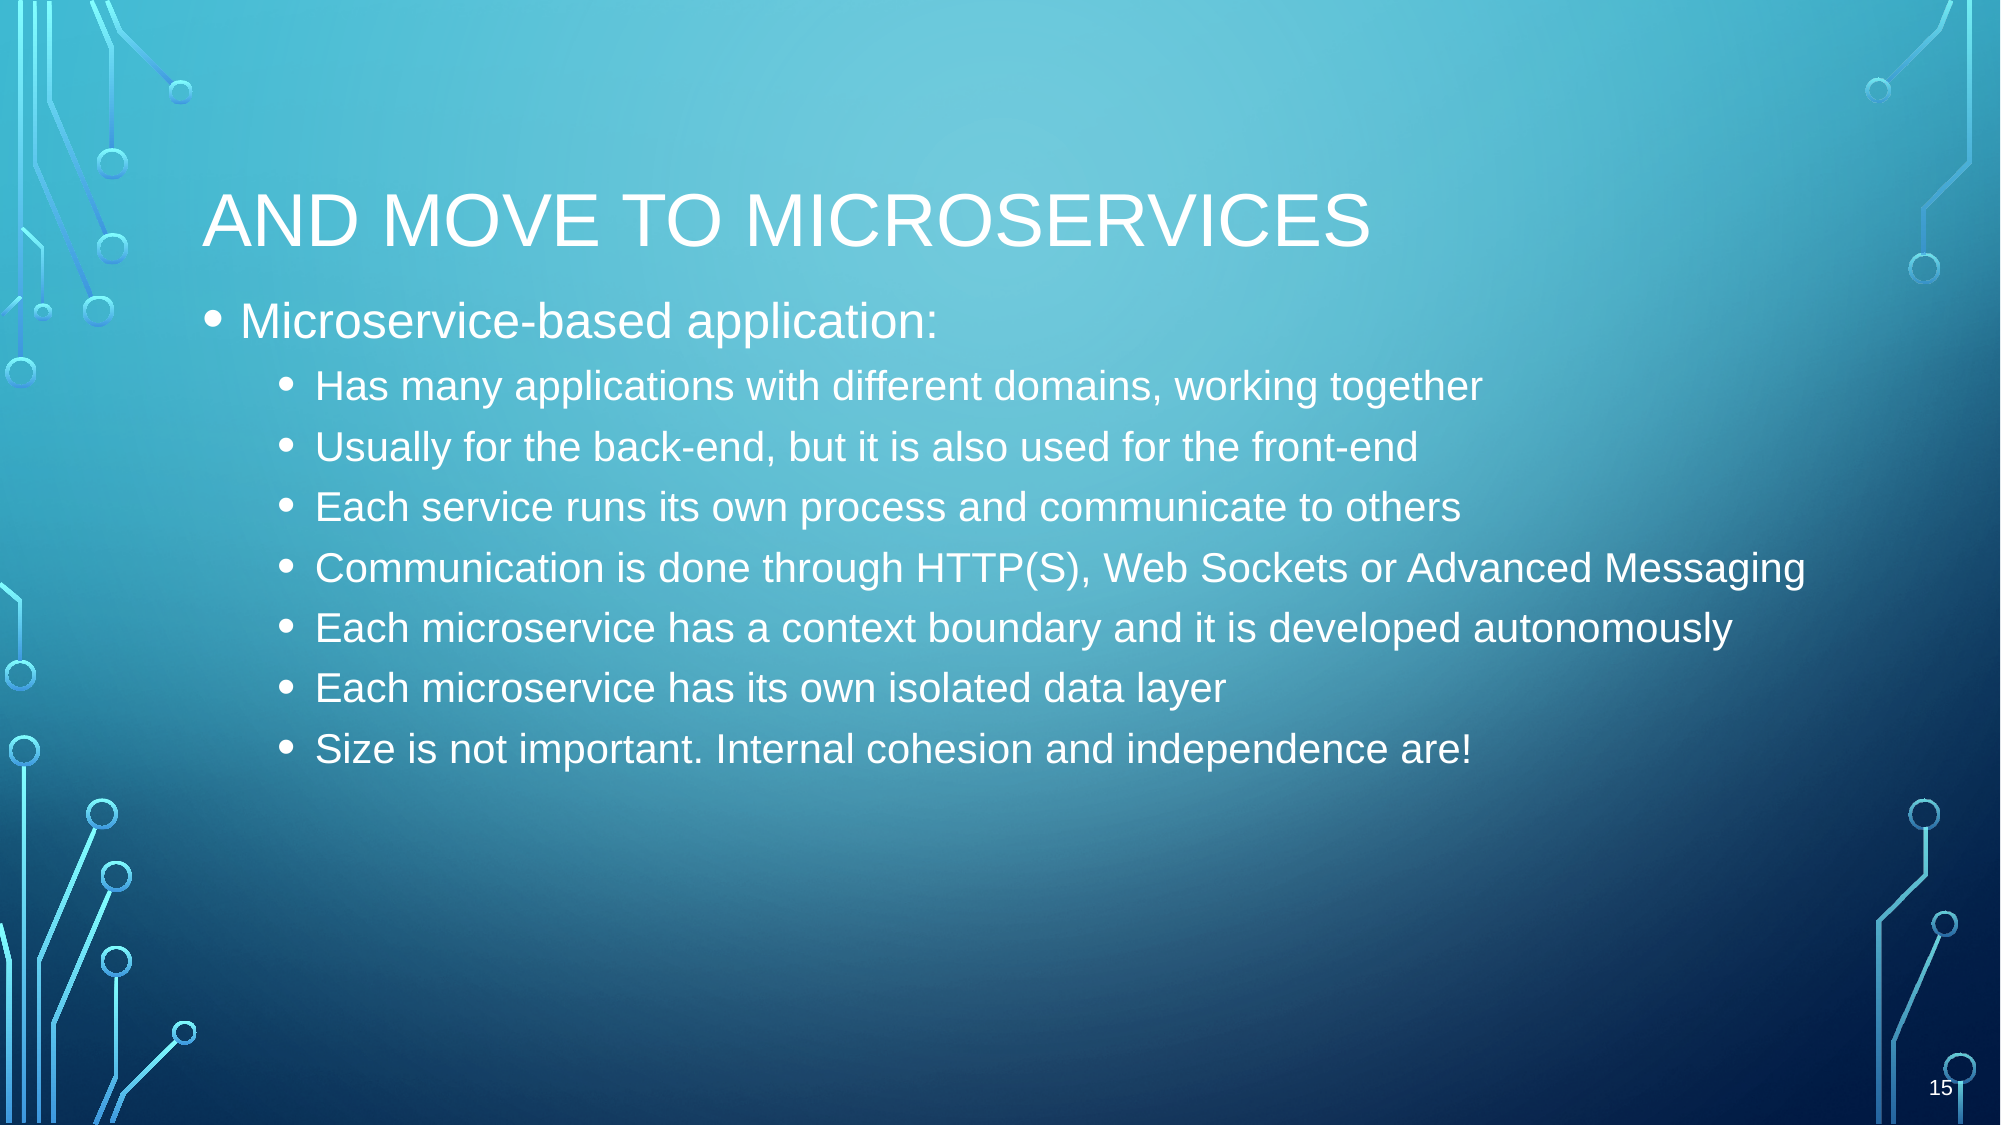

# And move to microservices
Microservice-based application:
Has many applications with different domains, working together
Usually for the back-end, but it is also used for the front-end
Each service runs its own process and communicate to others
Communication is done through HTTP(S), Web Sockets or Advanced Messaging
Each microservice has a context boundary and it is developed autonomously
Each microservice has its own isolated data layer
Size is not important. Internal cohesion and independence are!

15